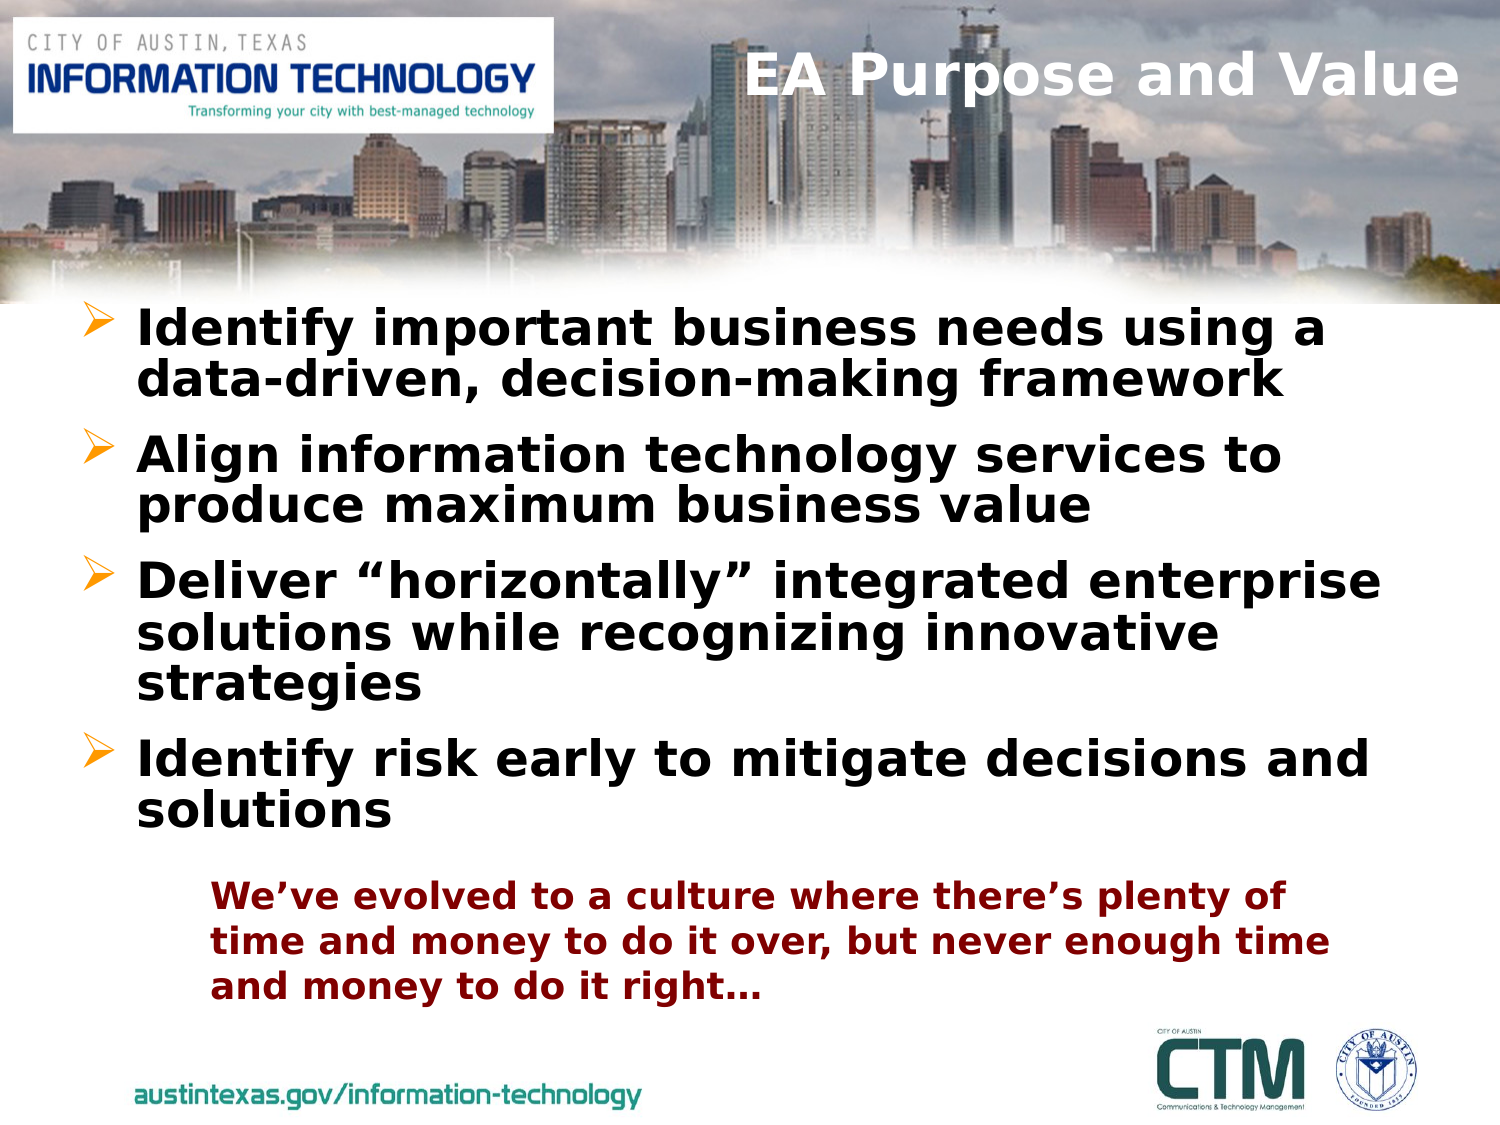

# EA Purpose and Value
Identify important business needs using a data-driven, decision-making framework
Align information technology services to produce maximum business value
Deliver “horizontally” integrated enterprise solutions while recognizing innovative strategies
Identify risk early to mitigate decisions and solutions
We’ve evolved to a culture where there’s plenty of time and money to do it over, but never enough time and money to do it right…